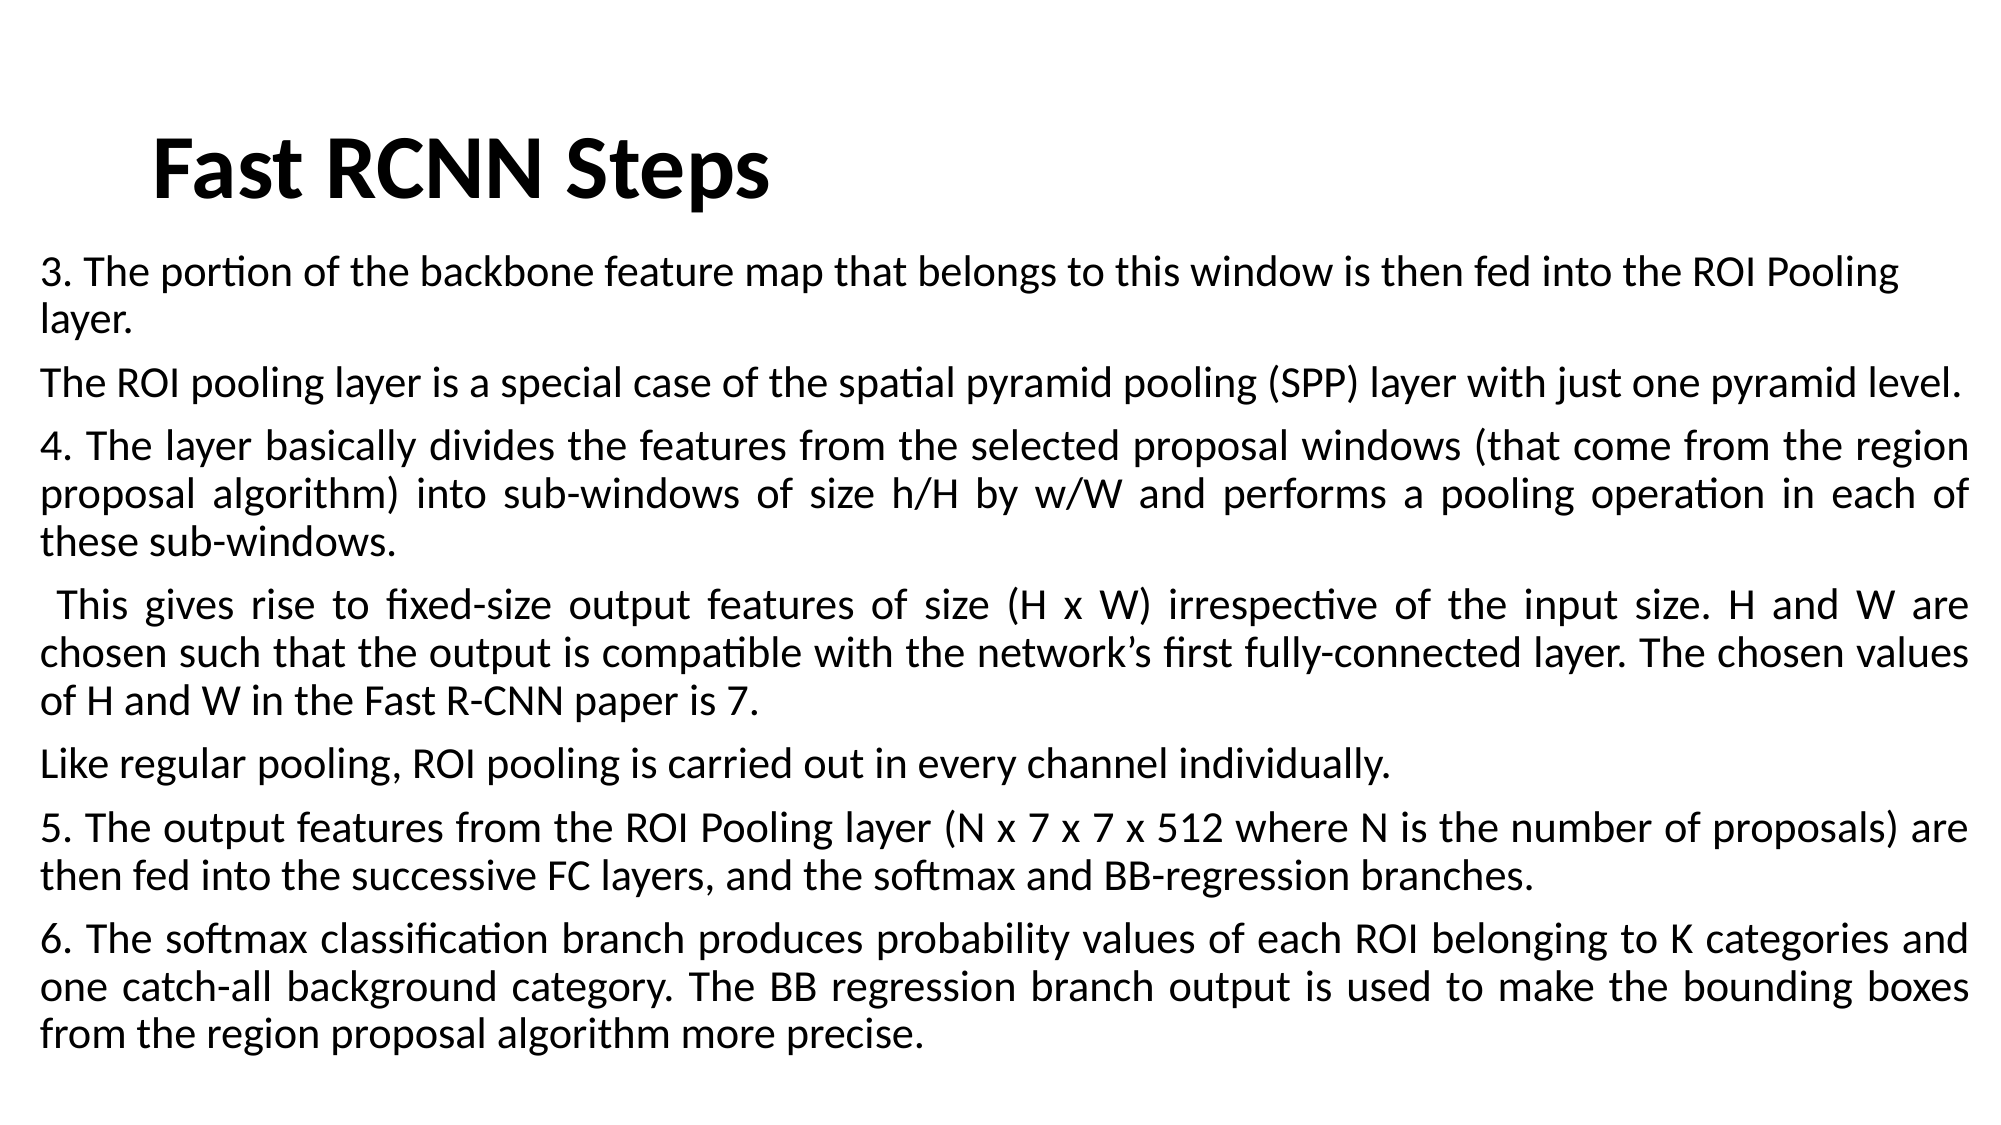

# Fast RCNN Steps
3. The portion of the backbone feature map that belongs to this window is then fed into the ROI Pooling layer.
The ROI pooling layer is a special case of the spatial pyramid pooling (SPP) layer with just one pyramid level.
4. The layer basically divides the features from the selected proposal windows (that come from the region proposal algorithm) into sub-windows of size h/H by w/W and performs a pooling operation in each of these sub-windows.
 This gives rise to fixed-size output features of size (H x W) irrespective of the input size. H and W are chosen such that the output is compatible with the network’s first fully-connected layer. The chosen values of H and W in the Fast R-CNN paper is 7.
Like regular pooling, ROI pooling is carried out in every channel individually.
5. The output features from the ROI Pooling layer (N x 7 x 7 x 512 where N is the number of proposals) are then fed into the successive FC layers, and the softmax and BB-regression branches.
6. The softmax classification branch produces probability values of each ROI belonging to K categories and one catch-all background category. The BB regression branch output is used to make the bounding boxes from the region proposal algorithm more precise.